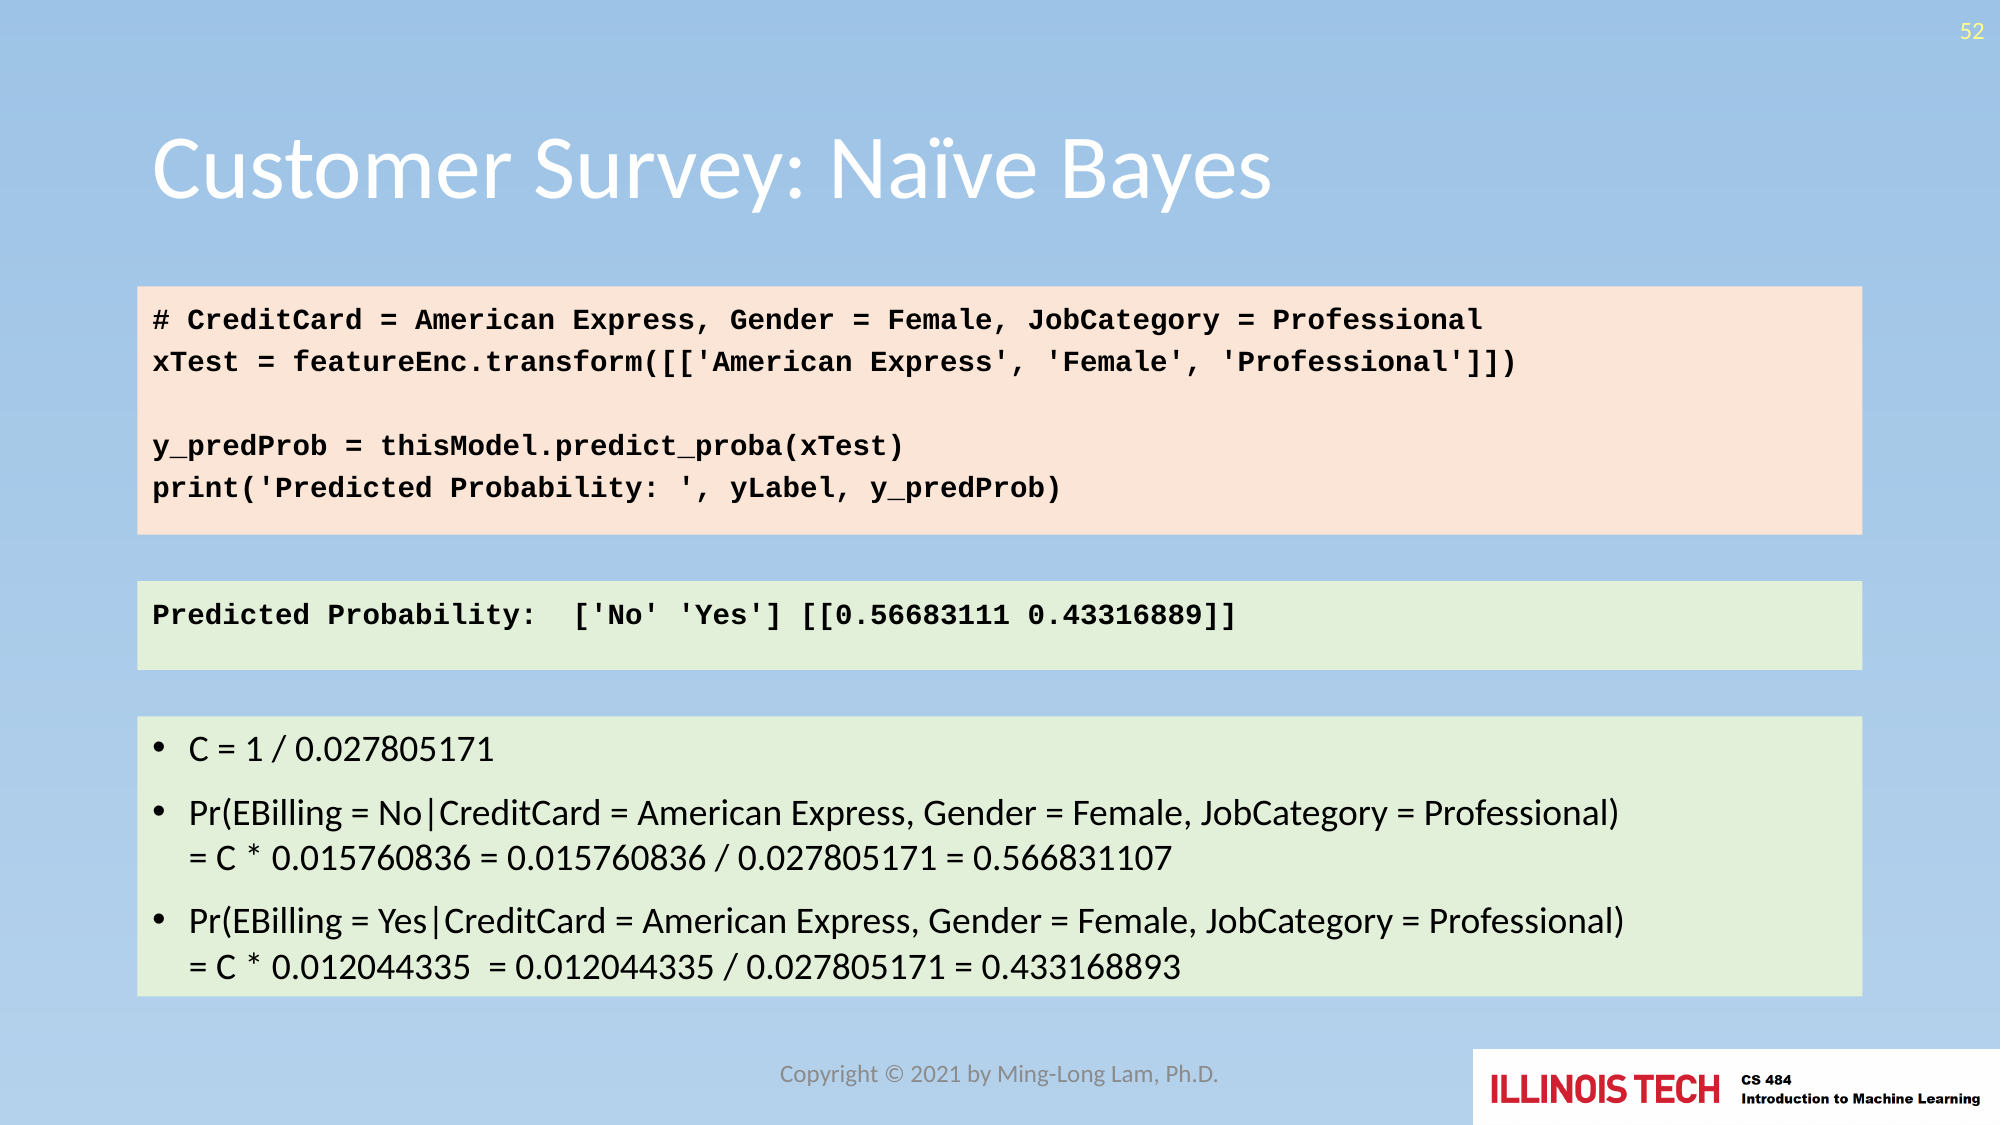

52
# Customer Survey: Naïve Bayes
# CreditCard = American Express, Gender = Female, JobCategory = Professional
xTest = featureEnc.transform([['American Express', 'Female', 'Professional']])

y_predProb = thisModel.predict_proba(xTest)
print('Predicted Probability: ', yLabel, y_predProb)

Predicted Probability:  ['No' 'Yes'] [[0.56683111 0.43316889]]
C = 1 / 0.027805171
Pr(EBilling = No|CreditCard = American Express, Gender = Female, JobCategory = Professional)
= C * 0.015760836 = 0.015760836 / 0.027805171 = 0.566831107
Pr(EBilling = Yes|CreditCard = American Express, Gender = Female, JobCategory = Professional)
= C * 0.012044335  = 0.012044335 / 0.027805171 = 0.433168893

Copyright © 2021 by Ming-Long Lam, Ph.D.